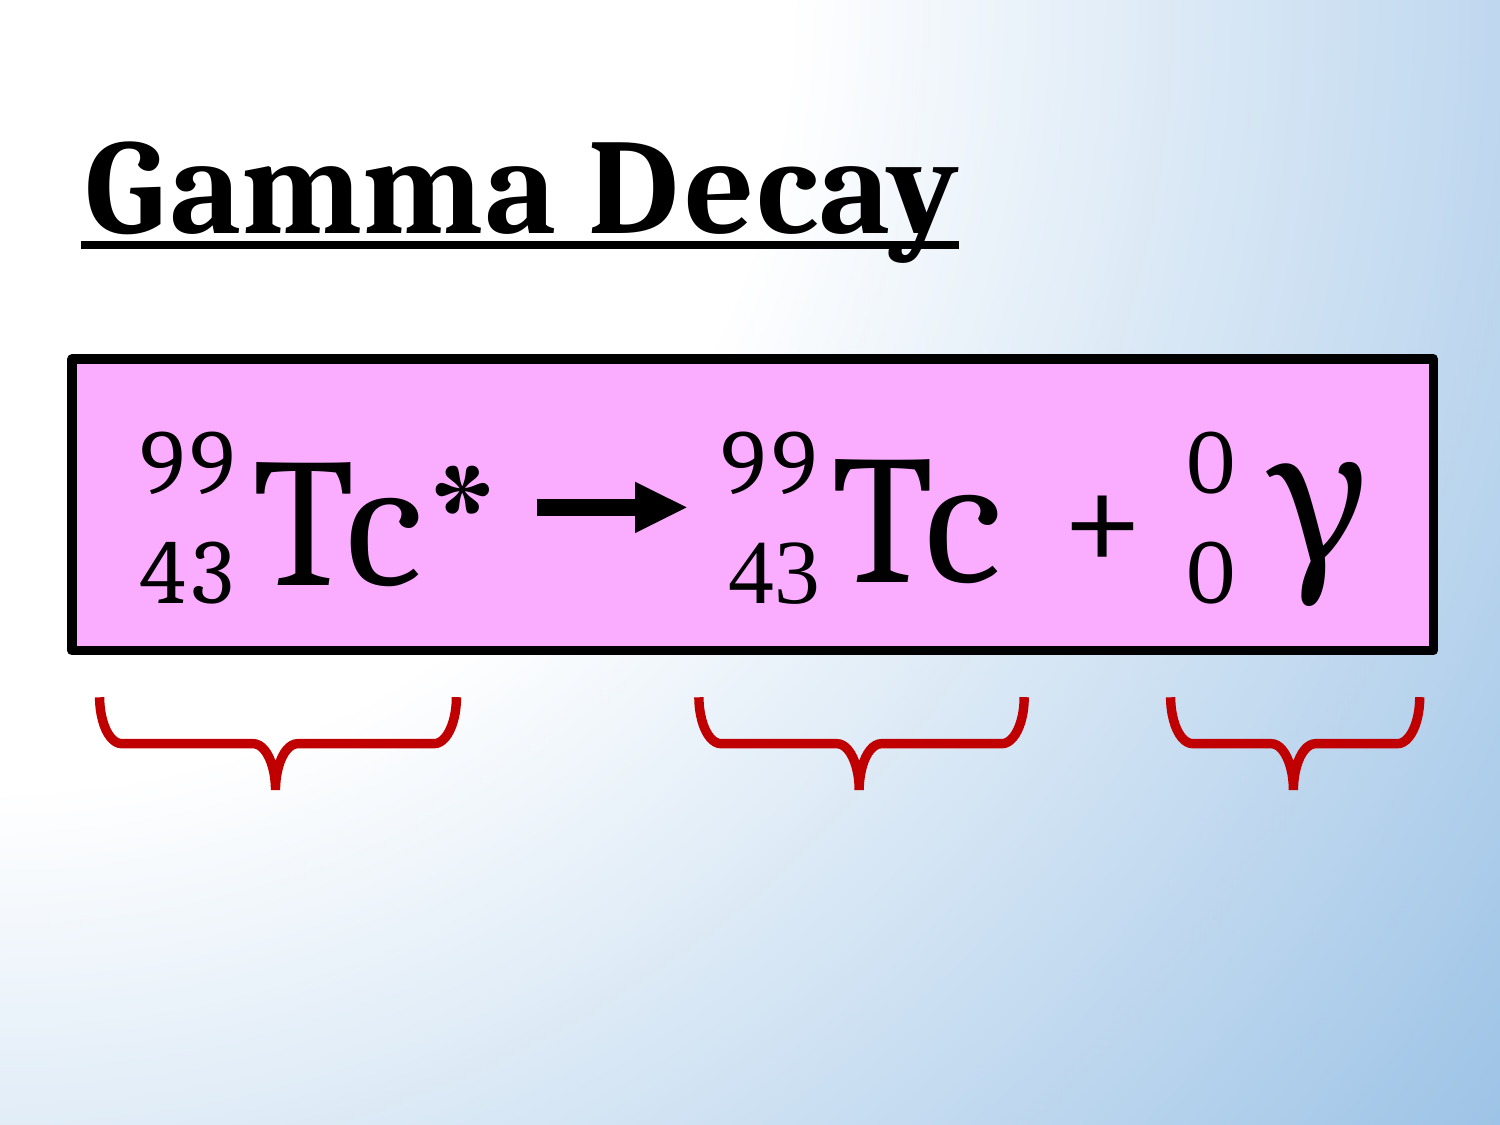

Gamma Decay

γ
Tc
0
0
99
43
Tc*
99
43
+